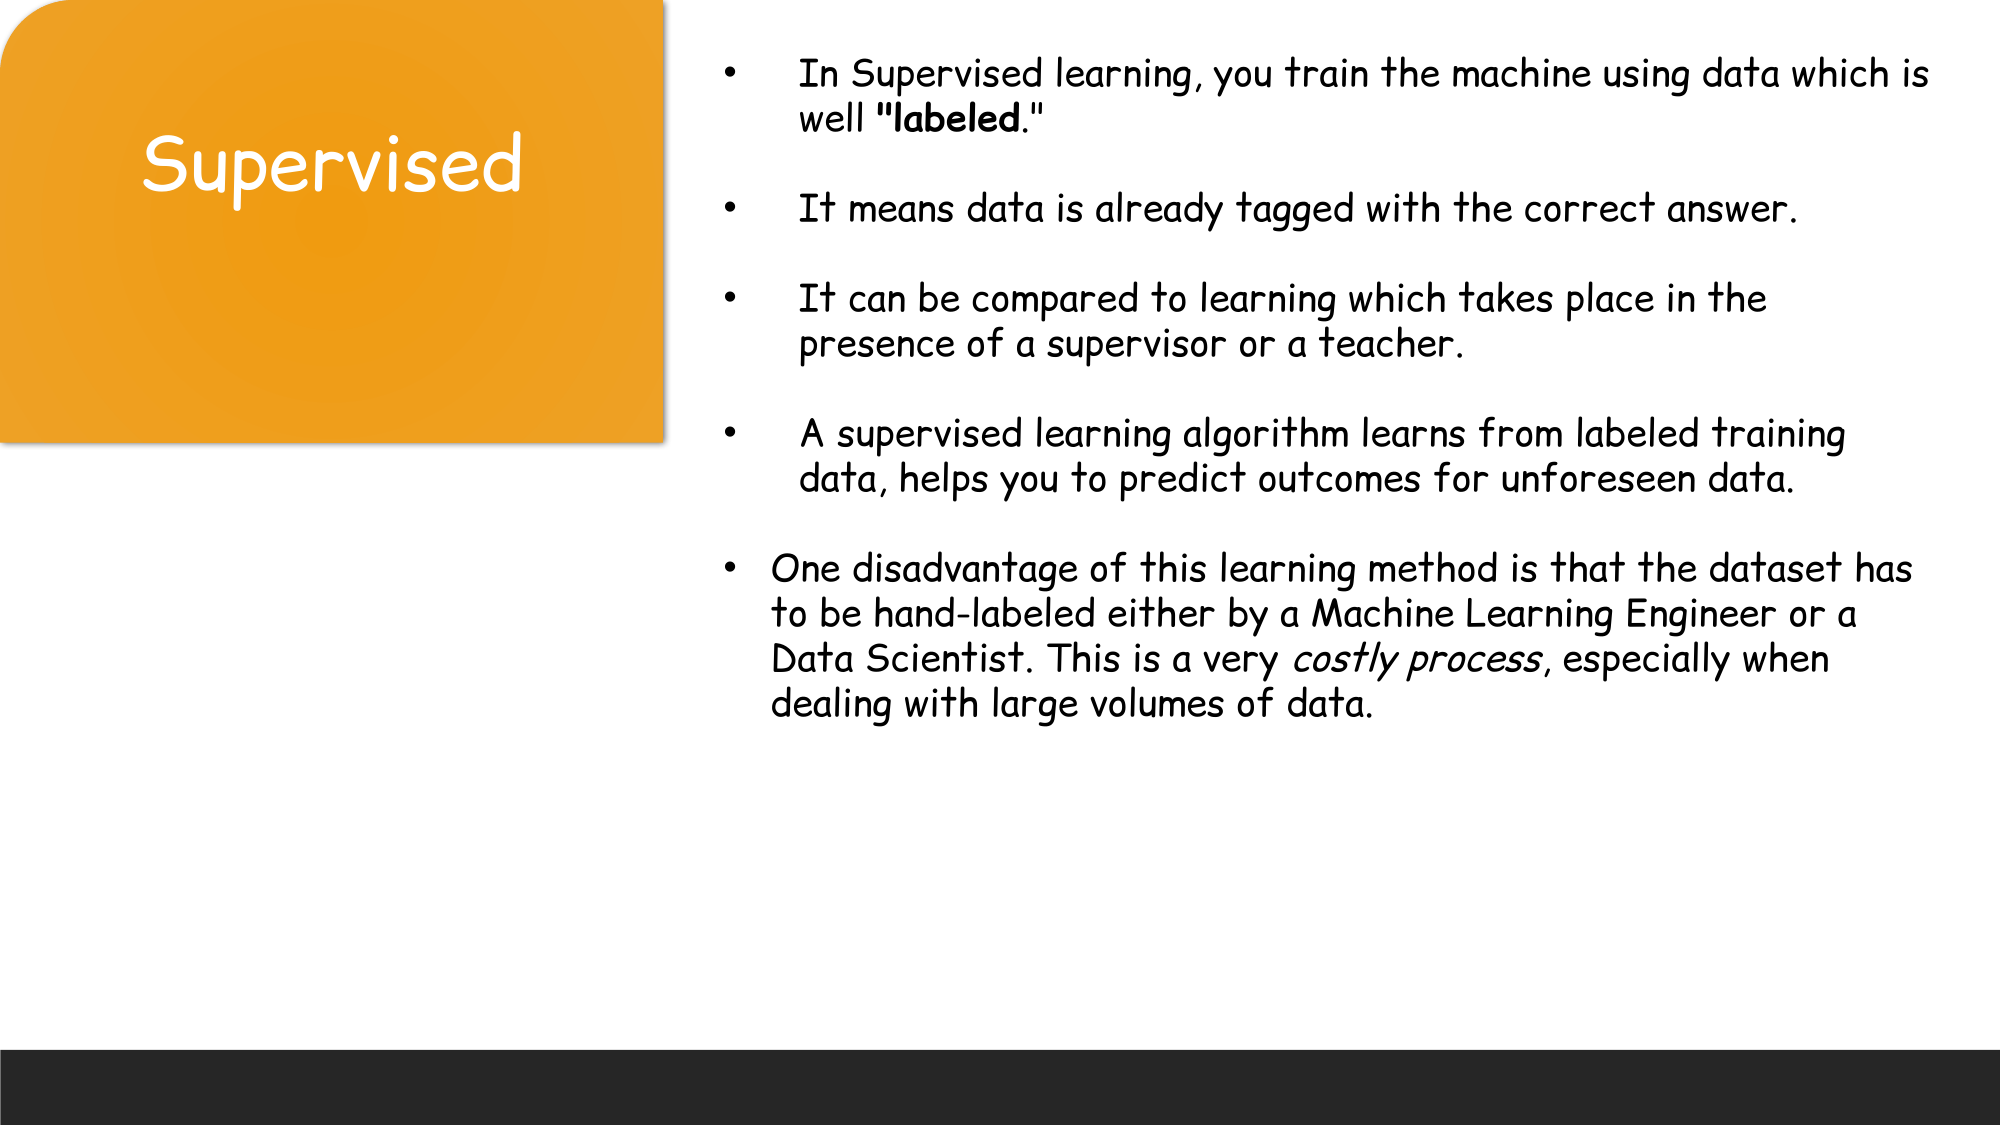

Supervised

In Supervised learning, you train the machine using data which is well "labeled."

It means data is already tagged with the correct answer.

It can be compared to learning which takes place in the presence of a supervisor or a teacher.

A supervised learning algorithm learns from labeled training data, helps you to predict outcomes for unforeseen data.

One disadvantage of this learning method is that the dataset has to be hand-labeled either by a Machine Learning Engineer or a Data Scientist. This is a very costly process, especially when dealing with large volumes of data.